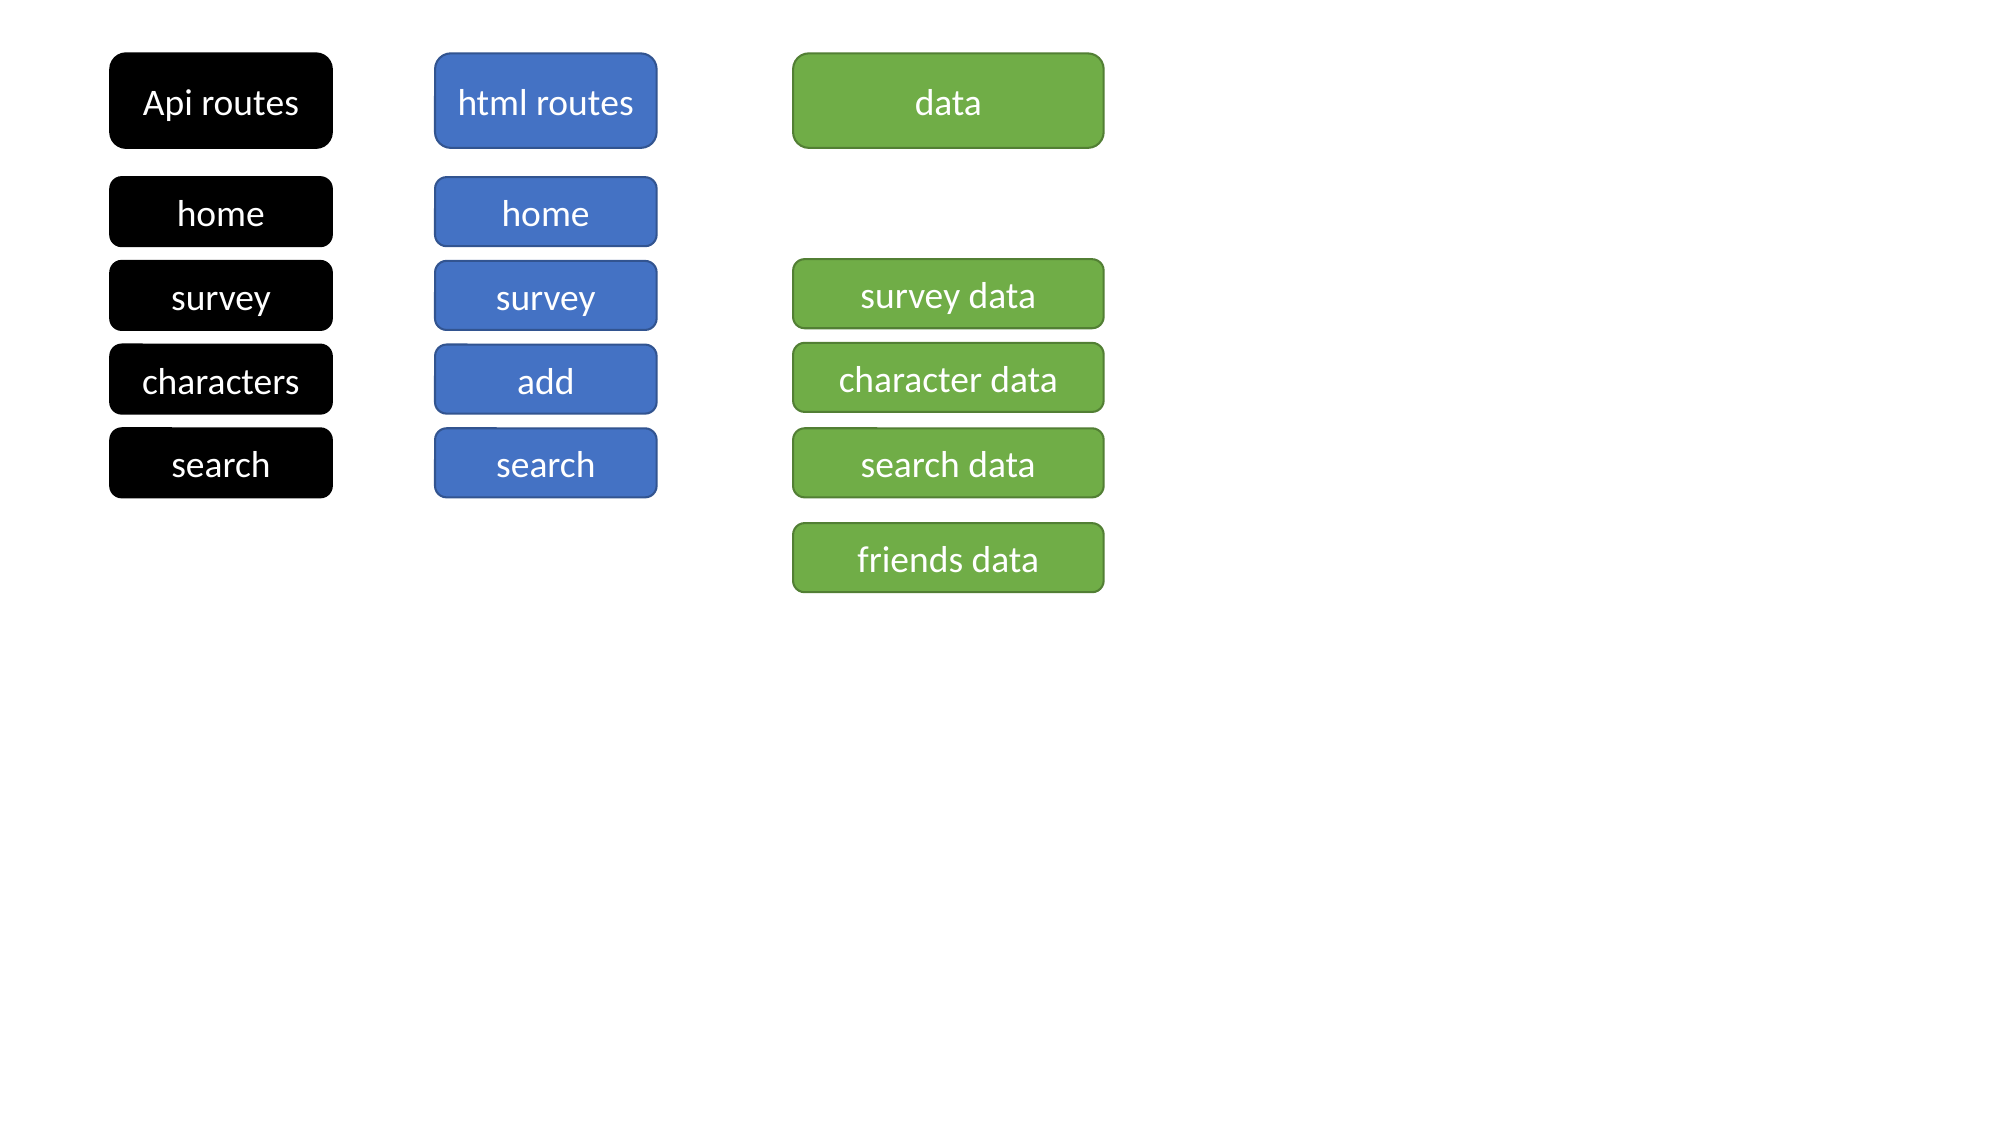

data
Api routes
html routes
home
home
survey data
survey
survey
character data
characters
add
search
search
search data
friends data